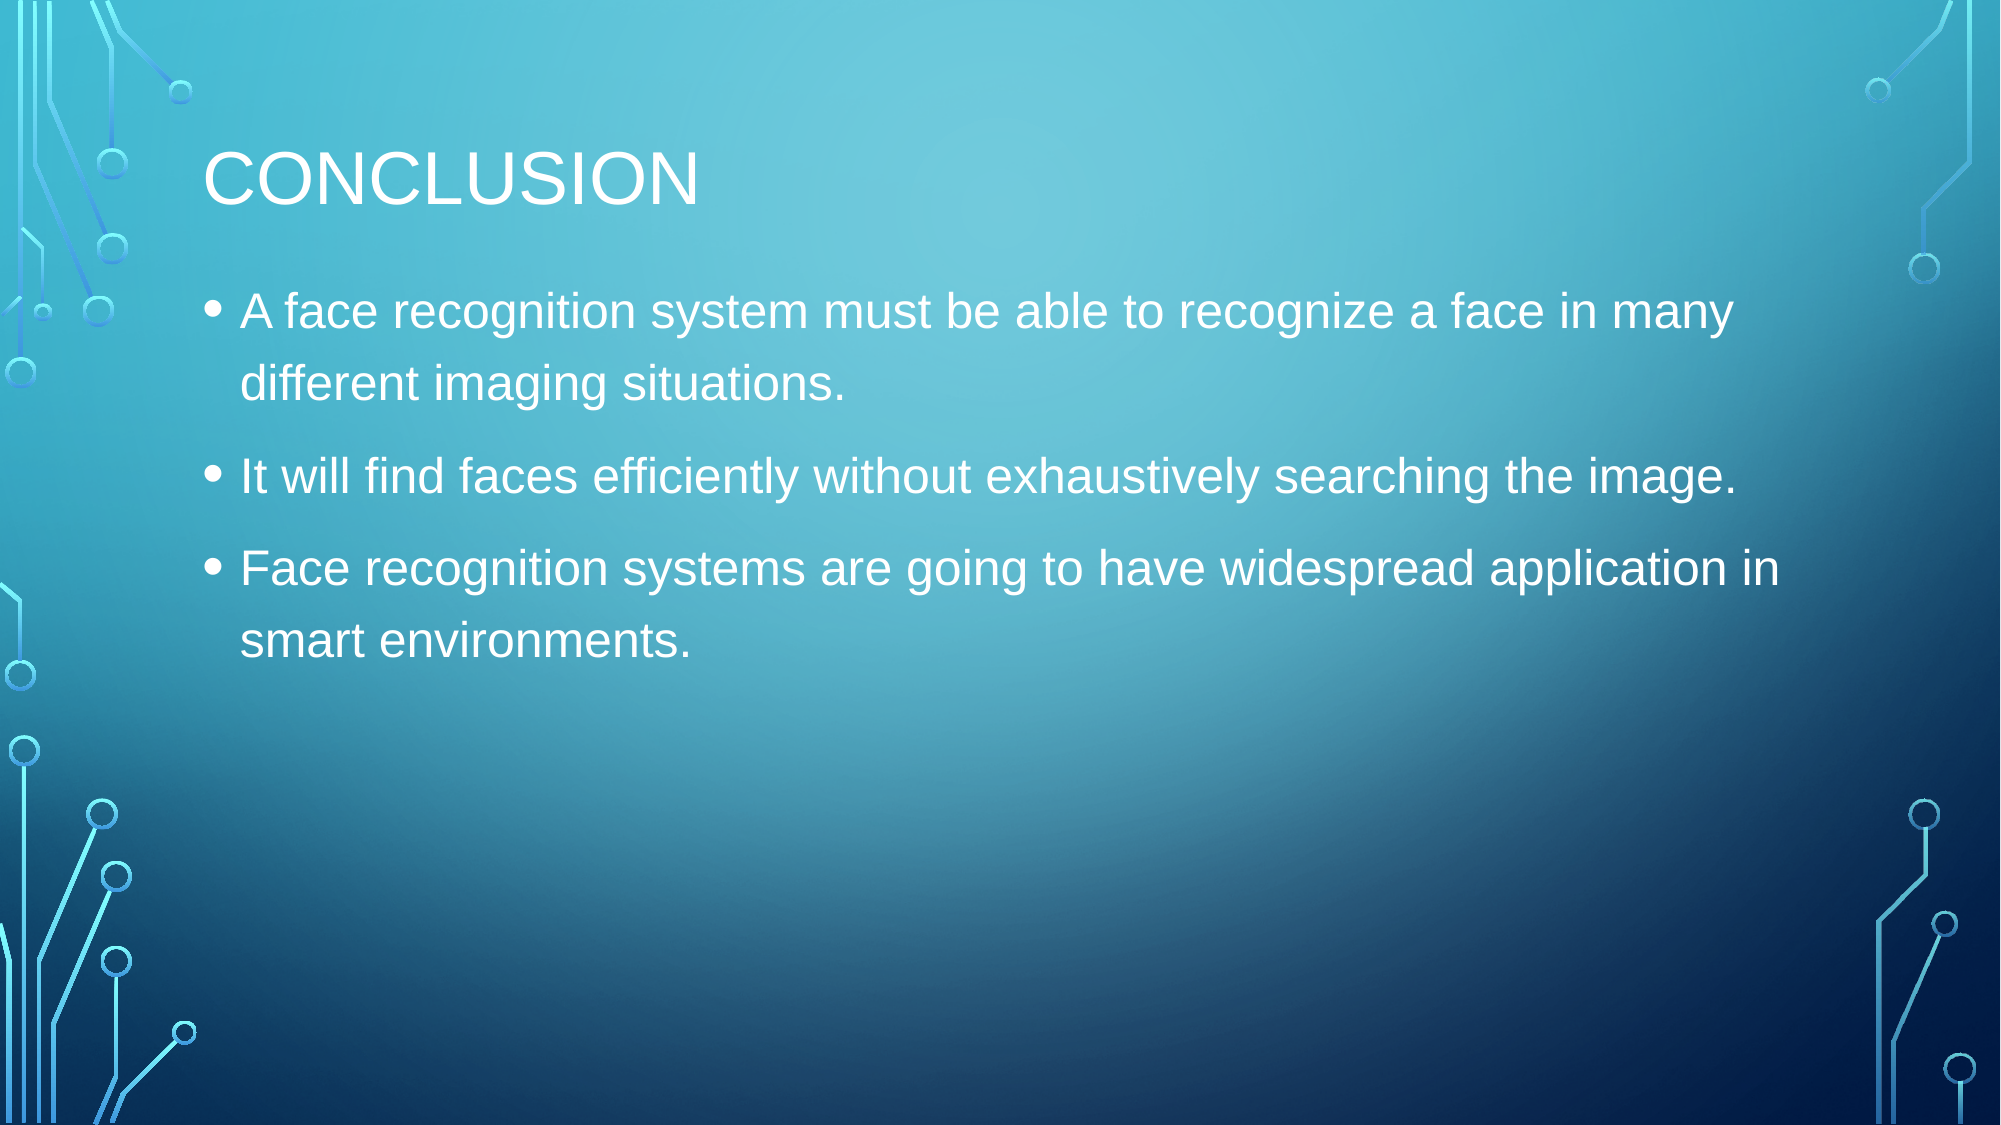

# Conclusion
A face recognition system must be able to recognize a face in many different imaging situations.
It will find faces efficiently without exhaustively searching the image.
Face recognition systems are going to have widespread application in smart environments.